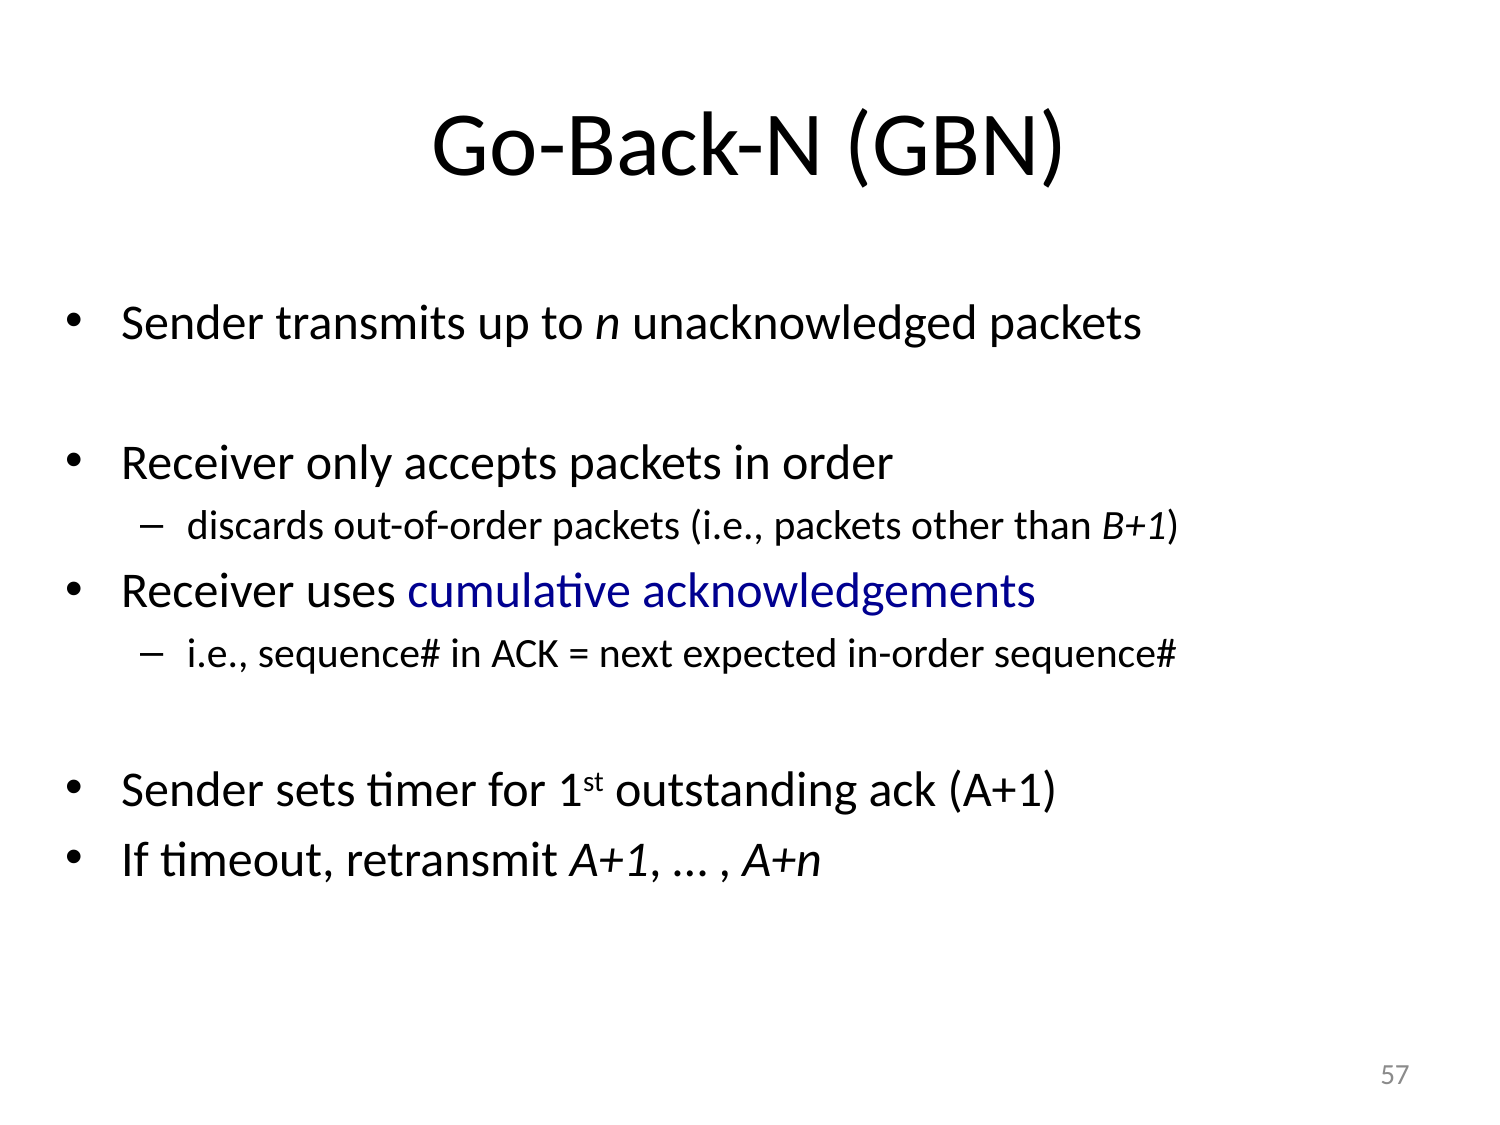

# Go-Back-N (GBN)
Sender transmits up to n unacknowledged packets

Receiver only accepts packets in order
discards out-of-order packets (i.e., packets other than B+1)
Receiver uses cumulative acknowledgements
i.e., sequence# in ACK = next expected in-order sequence#

Sender sets timer for 1st outstanding ack (A+1)
If timeout, retransmit A+1, … , A+n

57